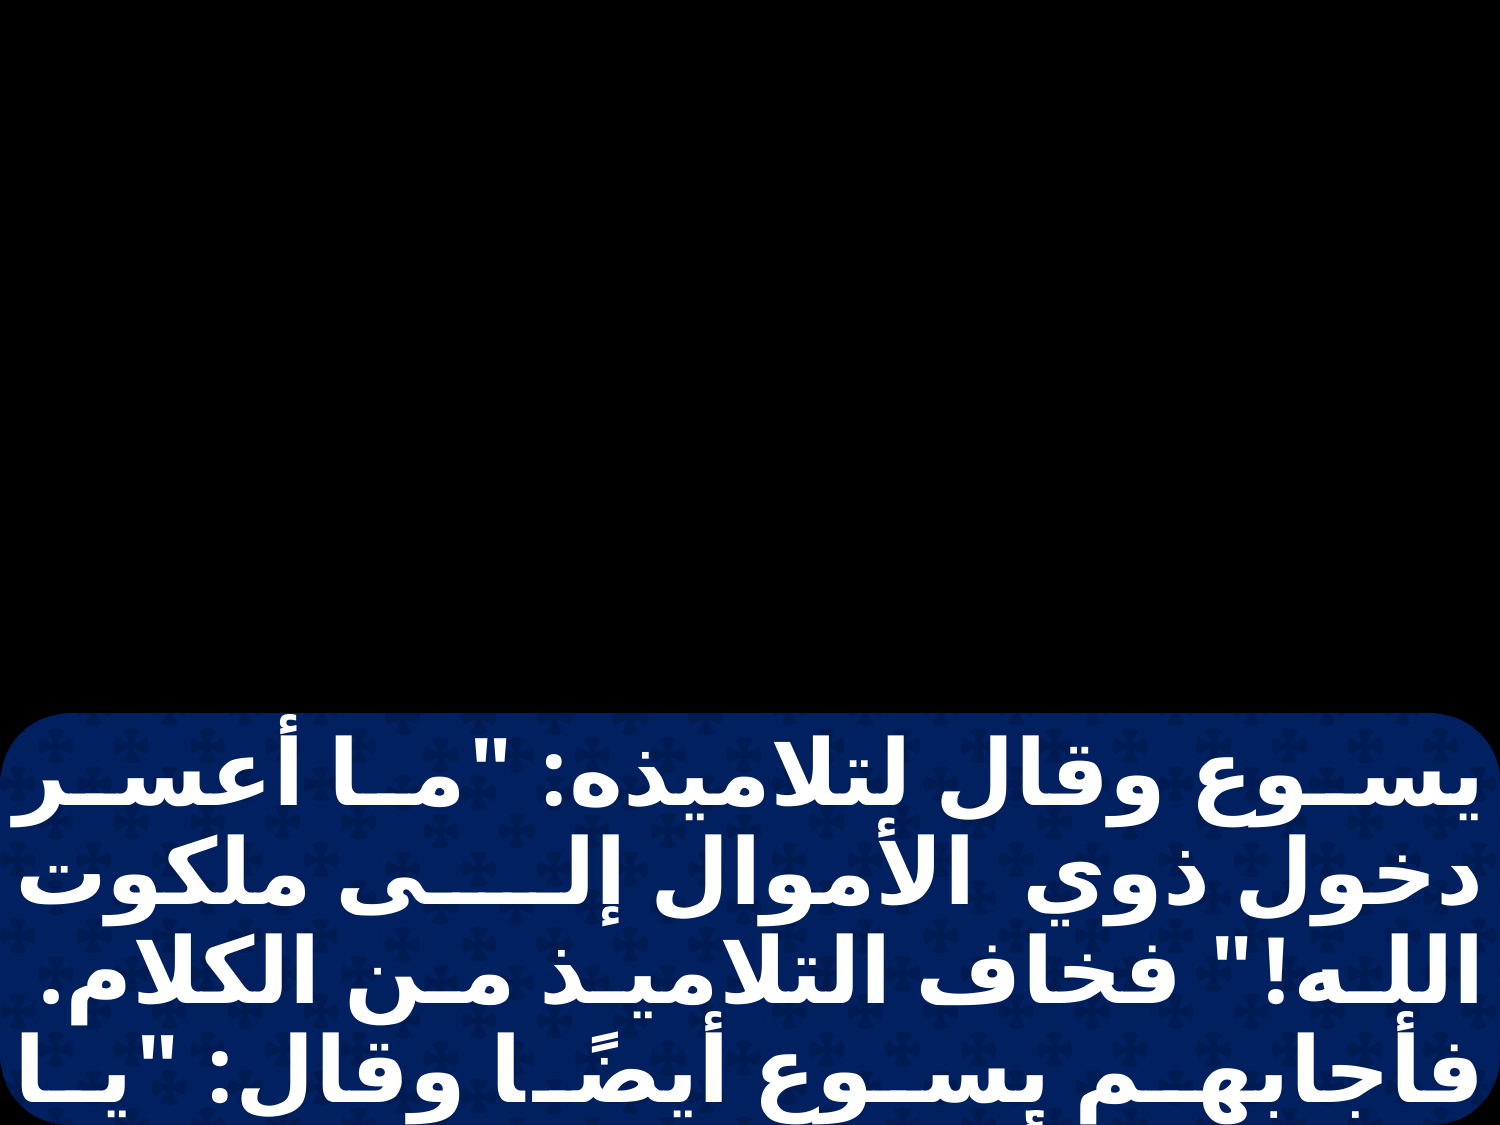

يسوع وقال لتلاميذه: "ما أعسر دخول ذوي  الأموال إلى ملكوت الله!" فخاف التلاميذ من الكلام.  فأجابهم يسوع أيضًا وقال: "يا بني، ما أعسر  دخول المتكلين على الأموال إلى ملكوت الله! مرور